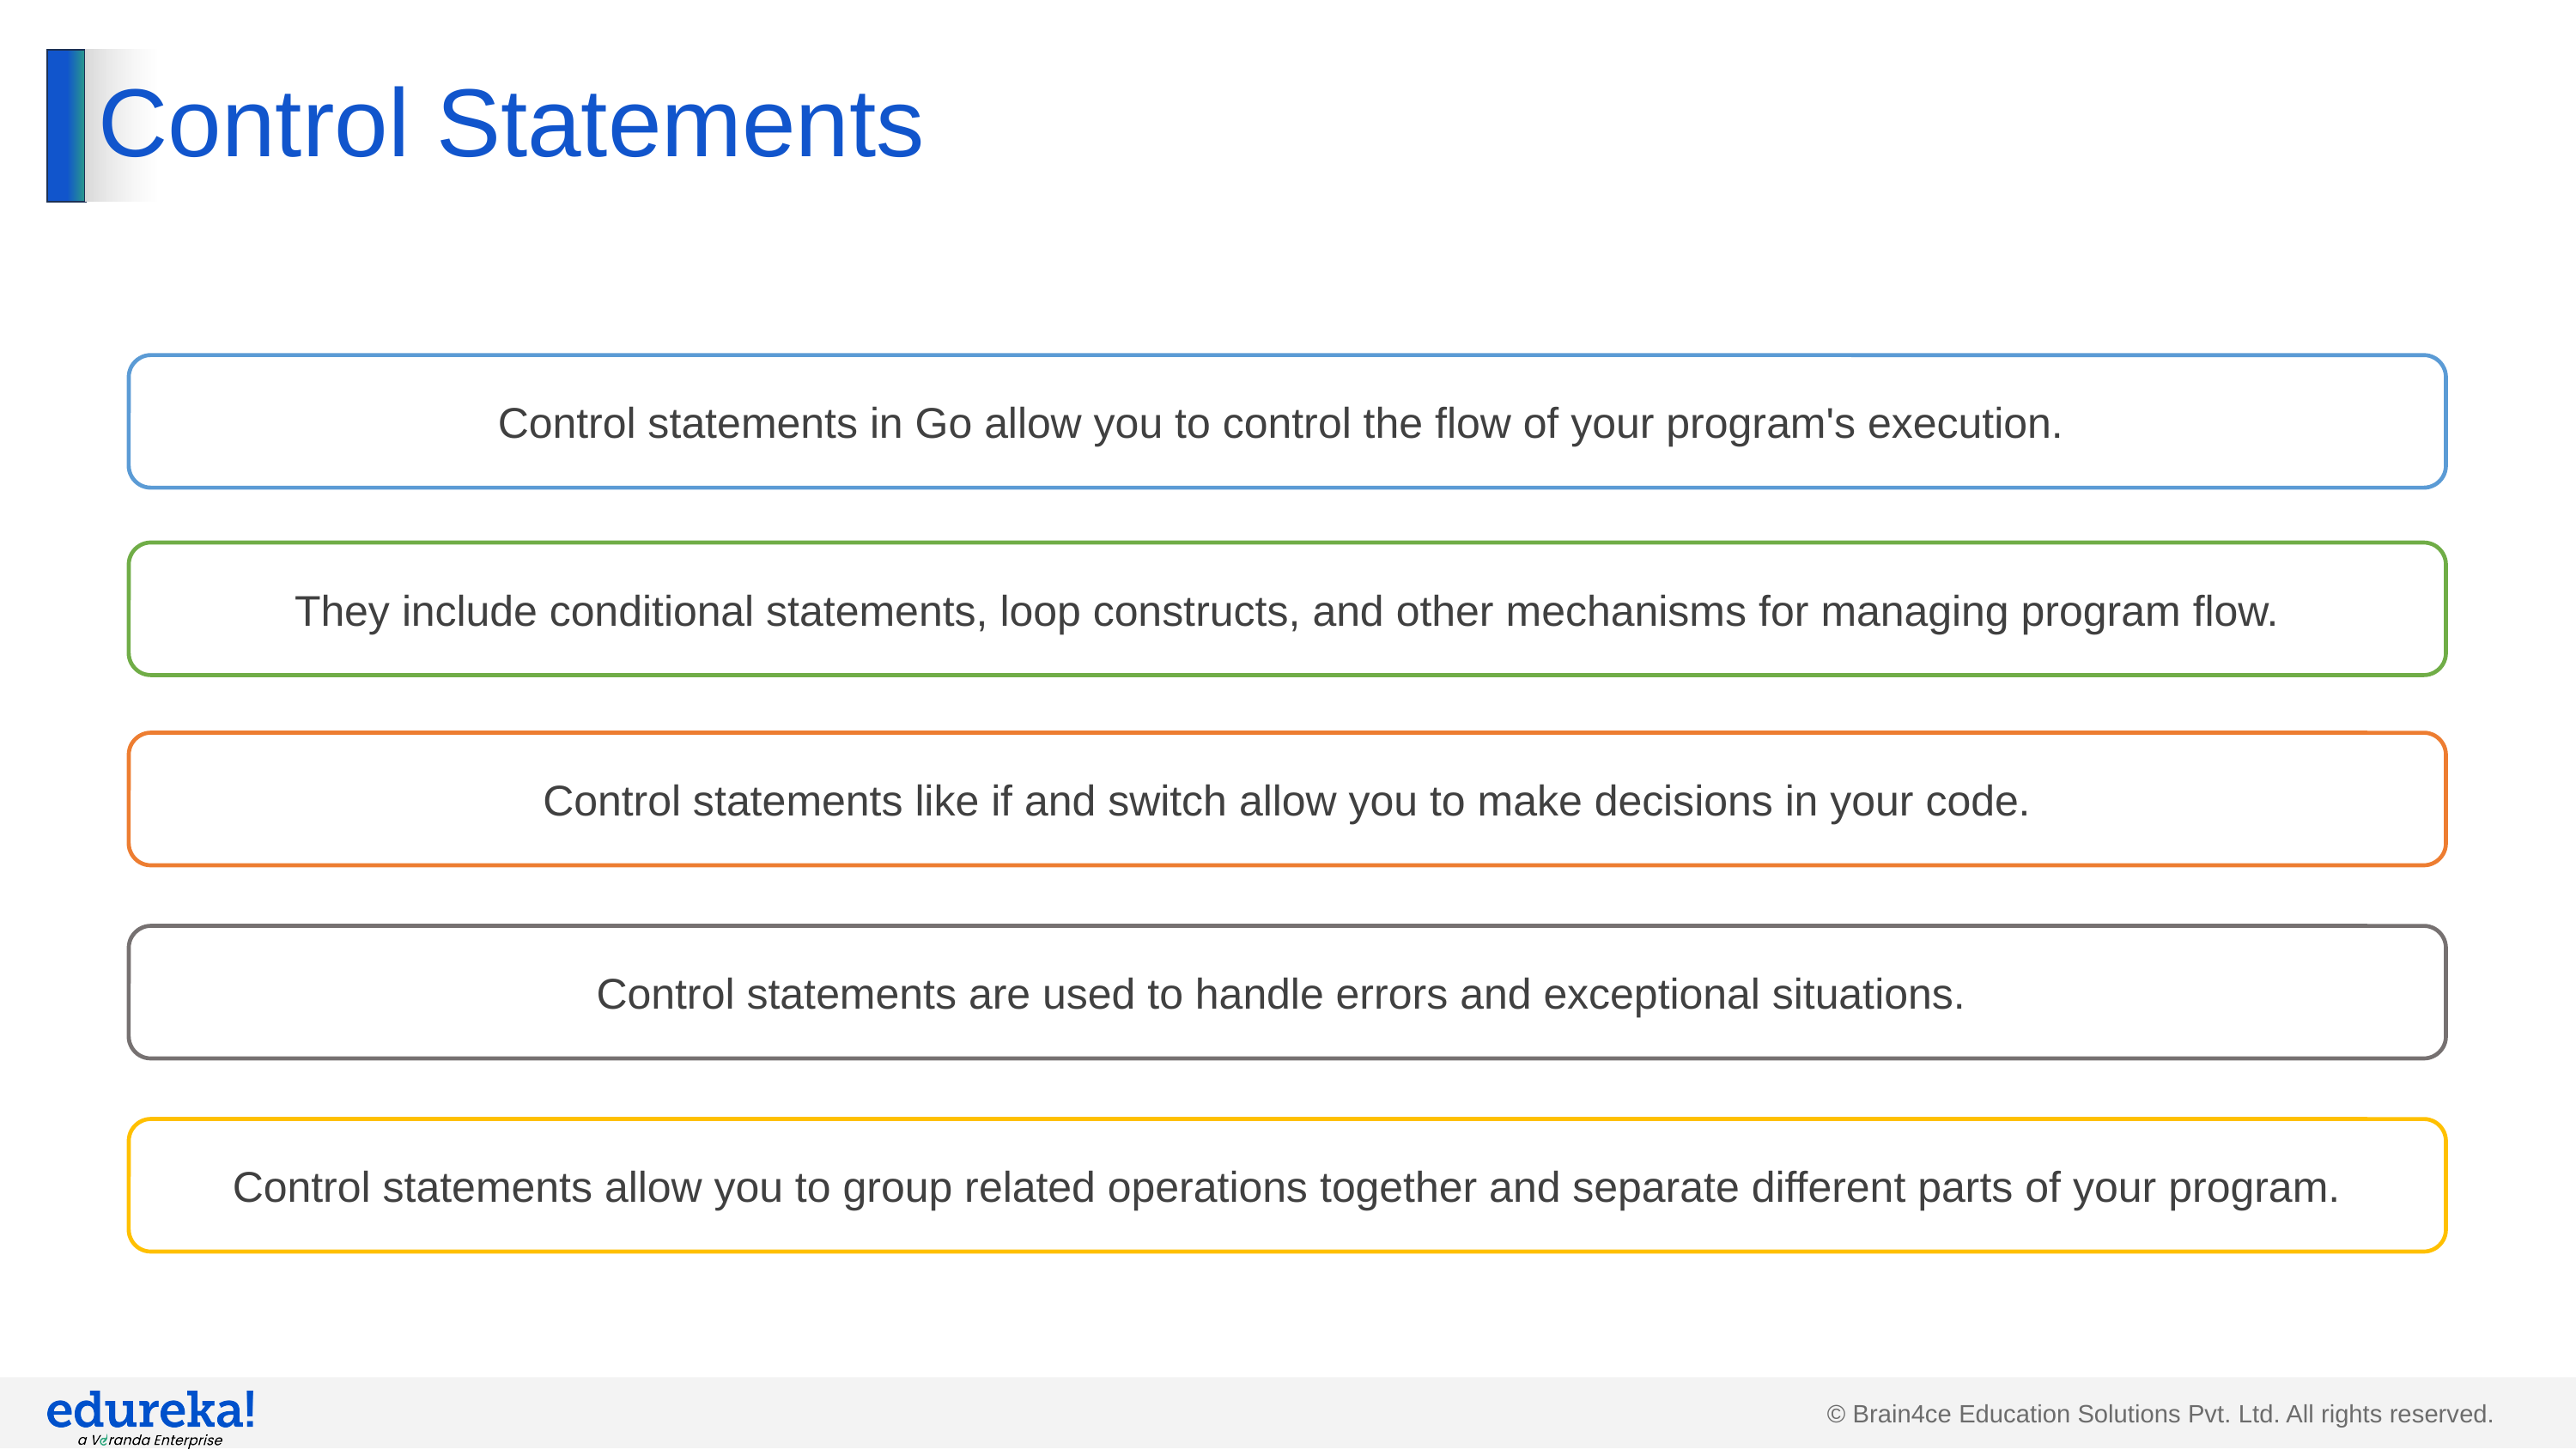

# Control Statements
Control statements in Go allow you to control the flow of your program's execution.
They include conditional statements, loop constructs, and other mechanisms for managing program flow.
Control statements like if and switch allow you to make decisions in your code.
Control statements are used to handle errors and exceptional situations.
Control statements allow you to group related operations together and separate different parts of your program.